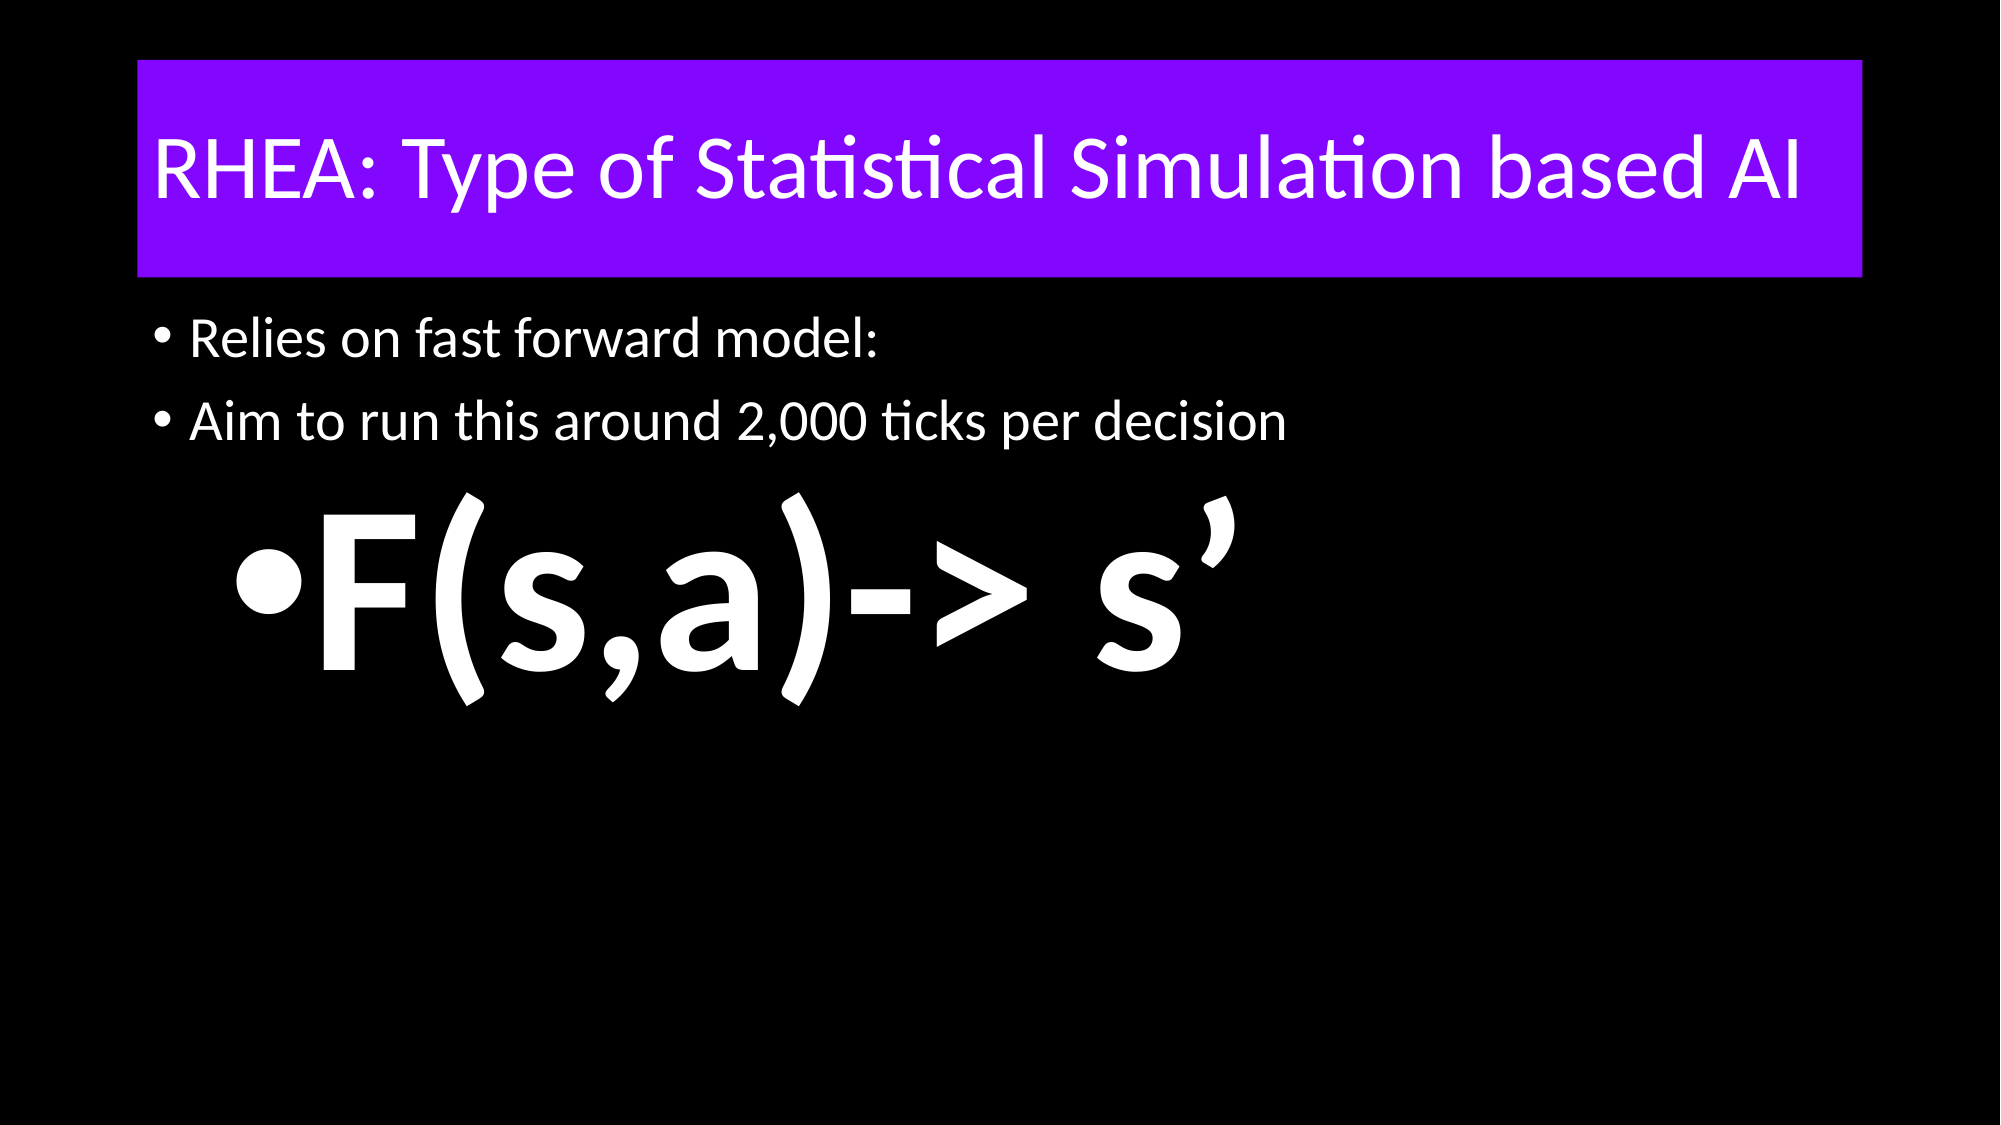

# RHEA: Type of Statistical Simulation based AI
Relies on fast forward model:
Aim to run this around 2,000 ticks per decision
F(s,a)-> s’